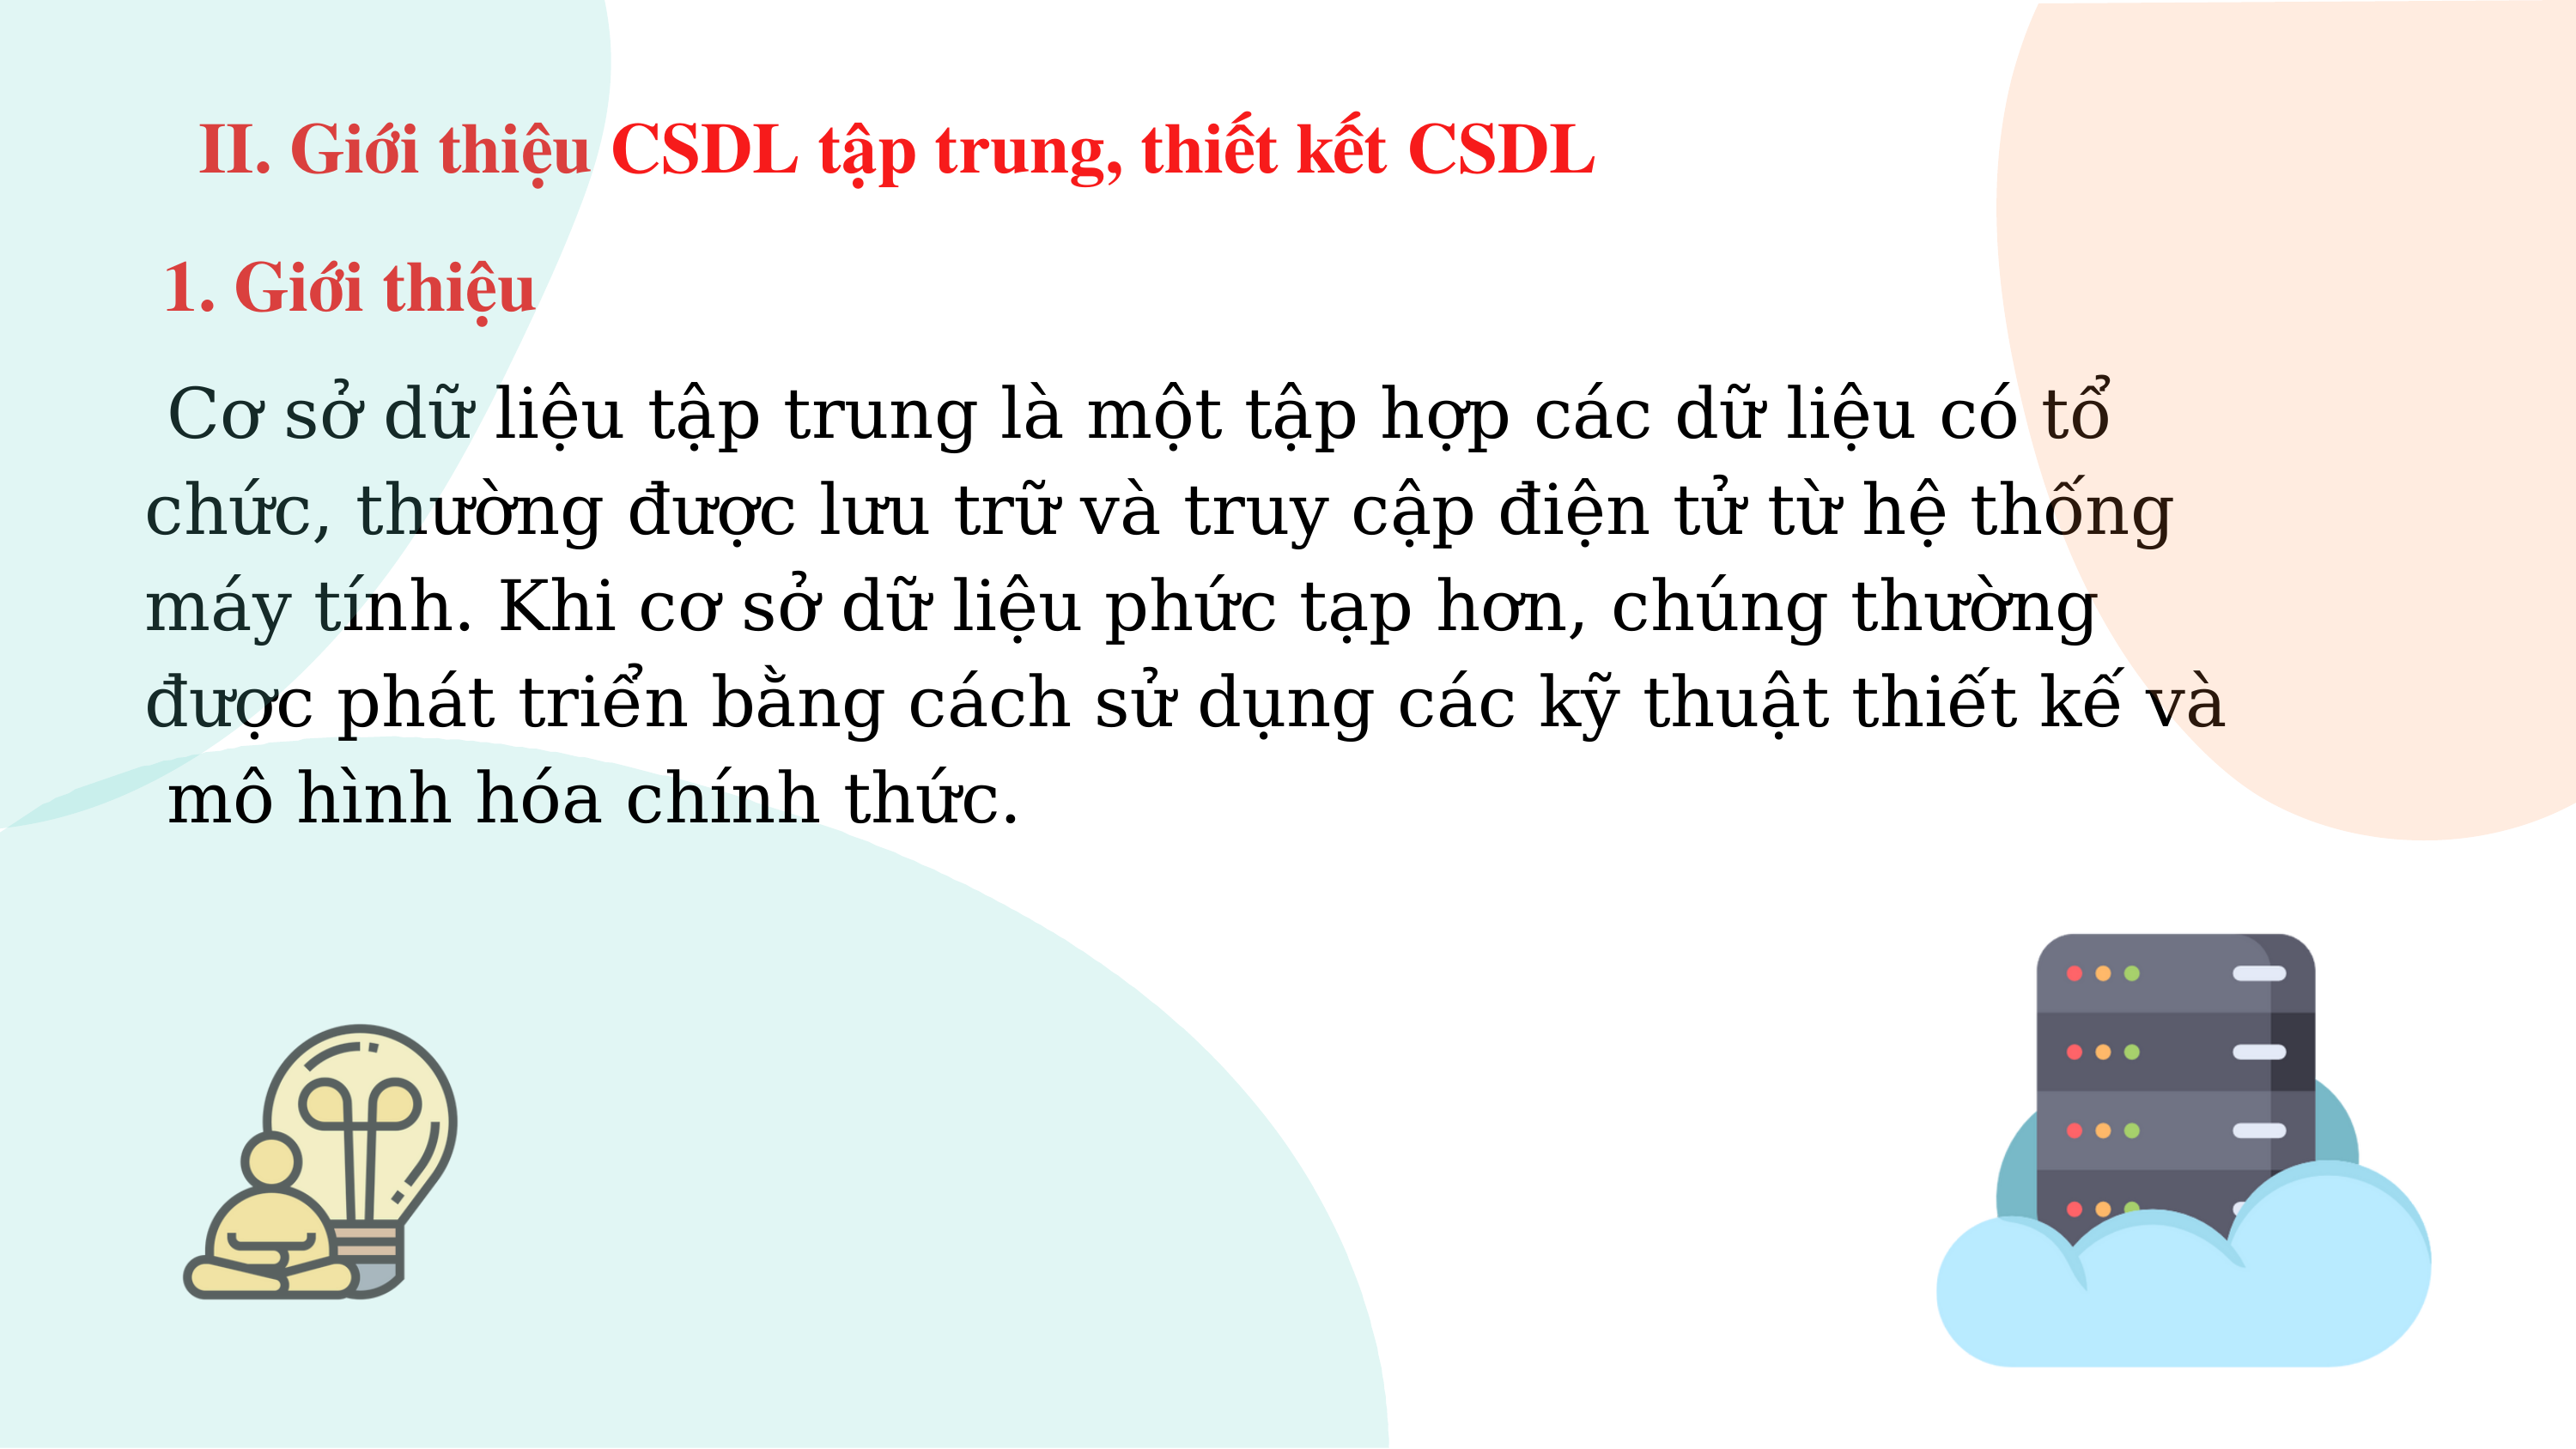

# II. Giới thiệu CSDL tập trung, thiết kết CSDL
1. Giới thiệu
Cơ sở dữ liệu tập trung là một tập hợp các dữ liệu có tổ  chức, thường được lưu trữ và truy cập điện tử từ hệ thống  máy tính. Khi cơ sở dữ liệu phức tạp hơn, chúng thường  được phát triển bằng cách sử dụng các kỹ thuật thiết kế và  mô hình hóa chính thức.